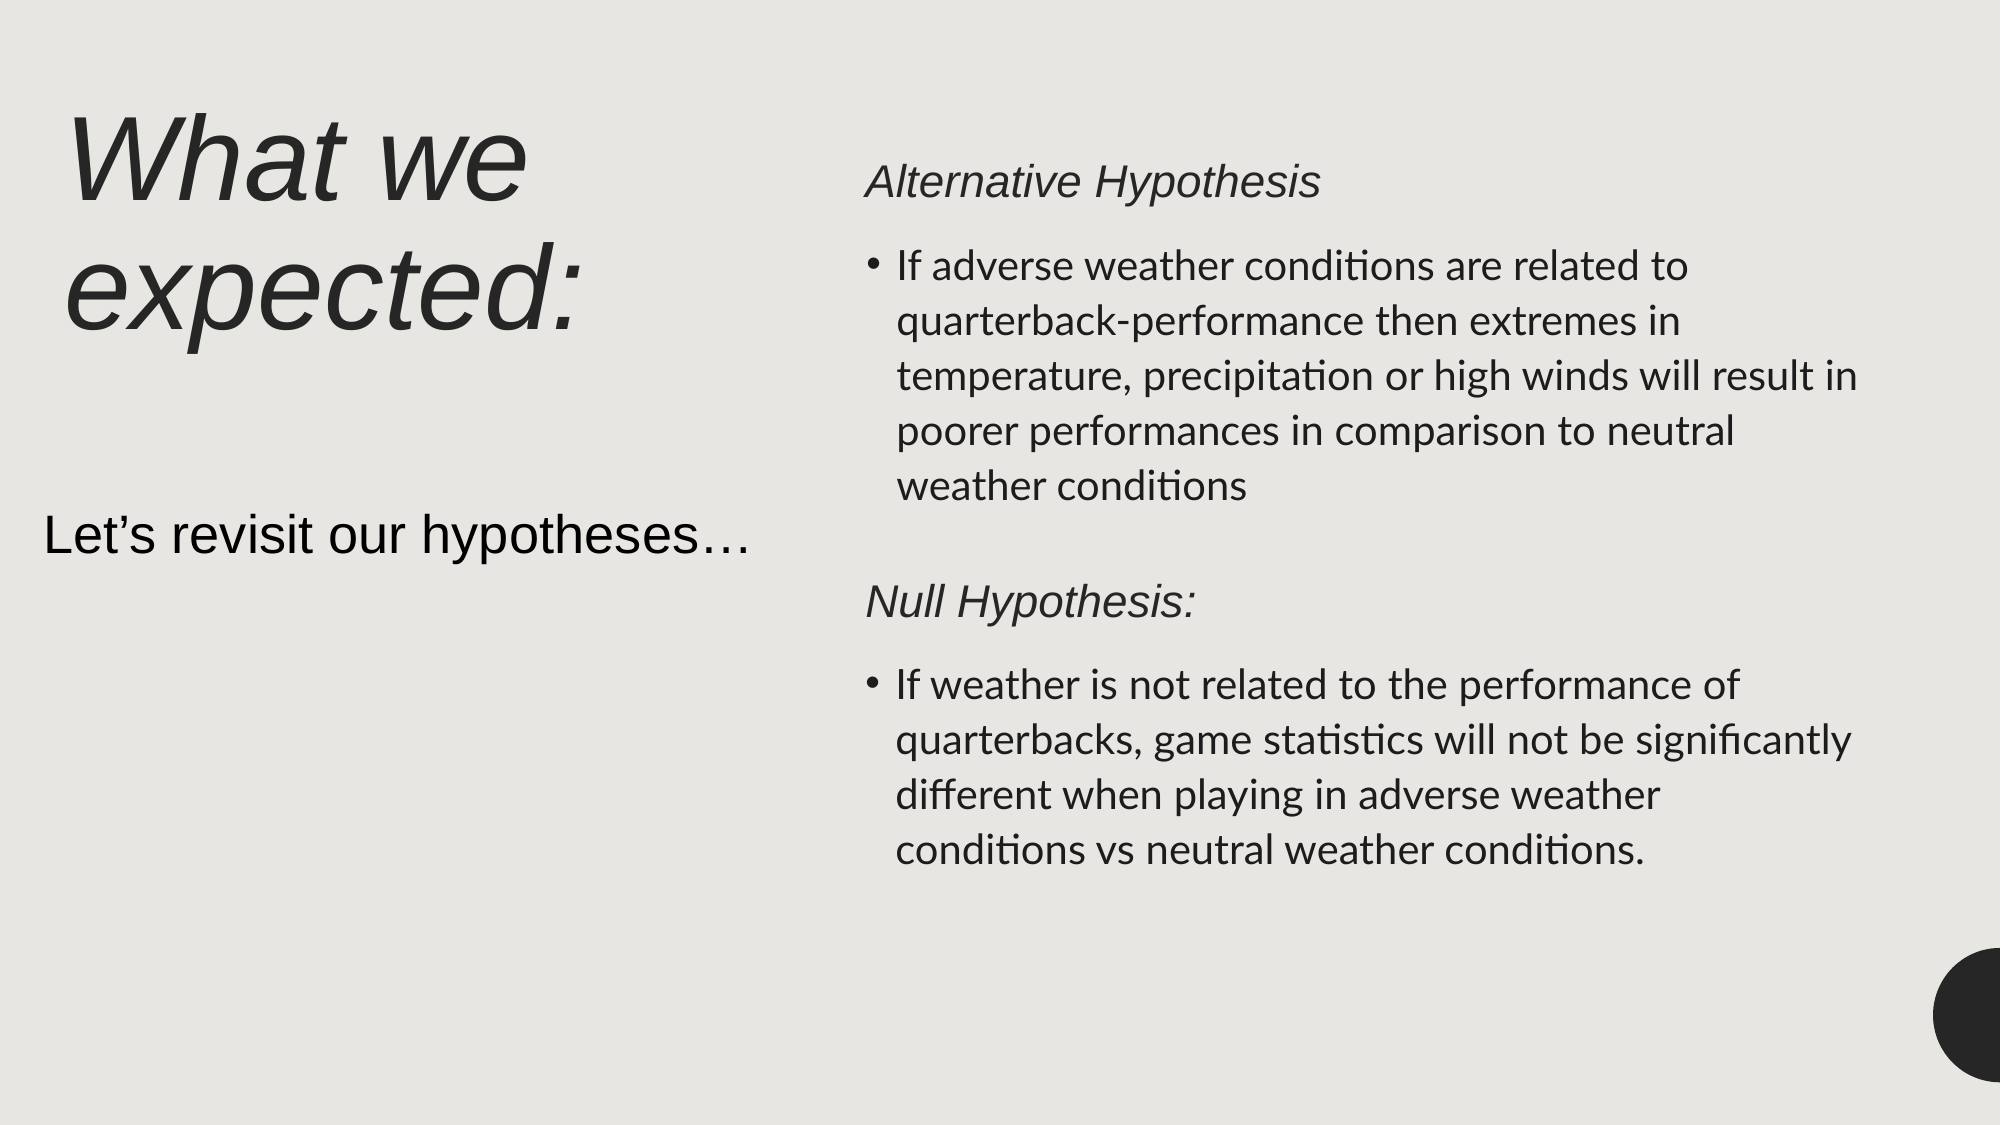

# What we expected:
Alternative Hypothesis
If adverse weather conditions are related to quarterback-performance then extremes in temperature, precipitation or high winds will result in poorer performances in comparison to neutral weather conditions

Let’s revisit our hypotheses…
Null Hypothesis:
If weather is not related to the performance of quarterbacks, game statistics will not be significantly different when playing in adverse weather conditions vs neutral weather conditions.